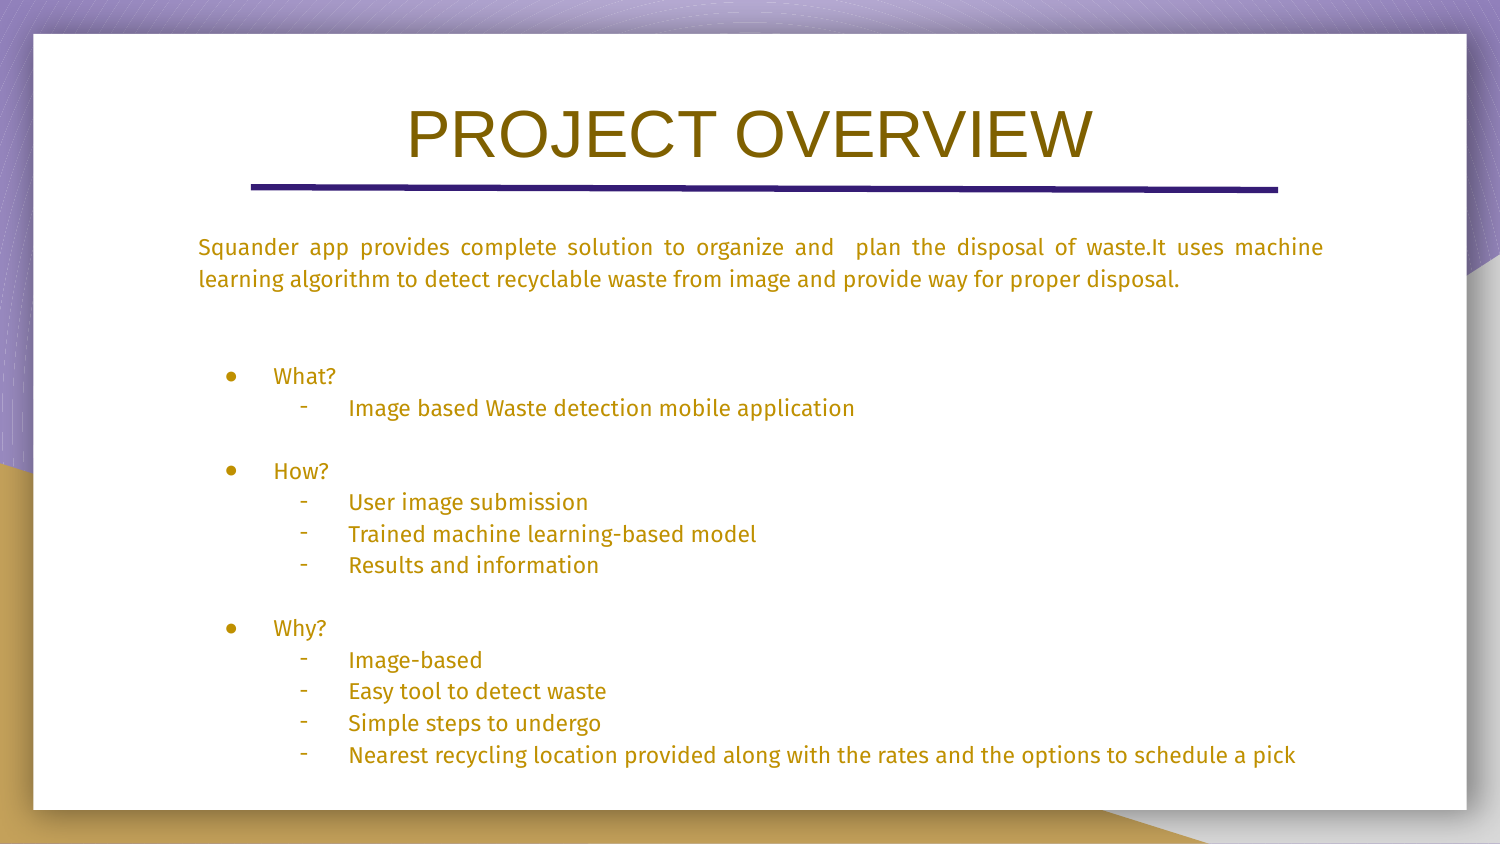

# PROJECT OVERVIEW
Squander app provides complete solution to organize and  plan the disposal of waste.It uses machine learning algorithm to detect recyclable waste from image and provide way for proper disposal.

What?
Image based Waste detection mobile application

How?
User image submission
Trained machine learning-based model
Results and information

Why?
Image-based
Easy tool to detect waste
Simple steps to undergo
Nearest recycling location provided along with the rates and the options to schedule a pick